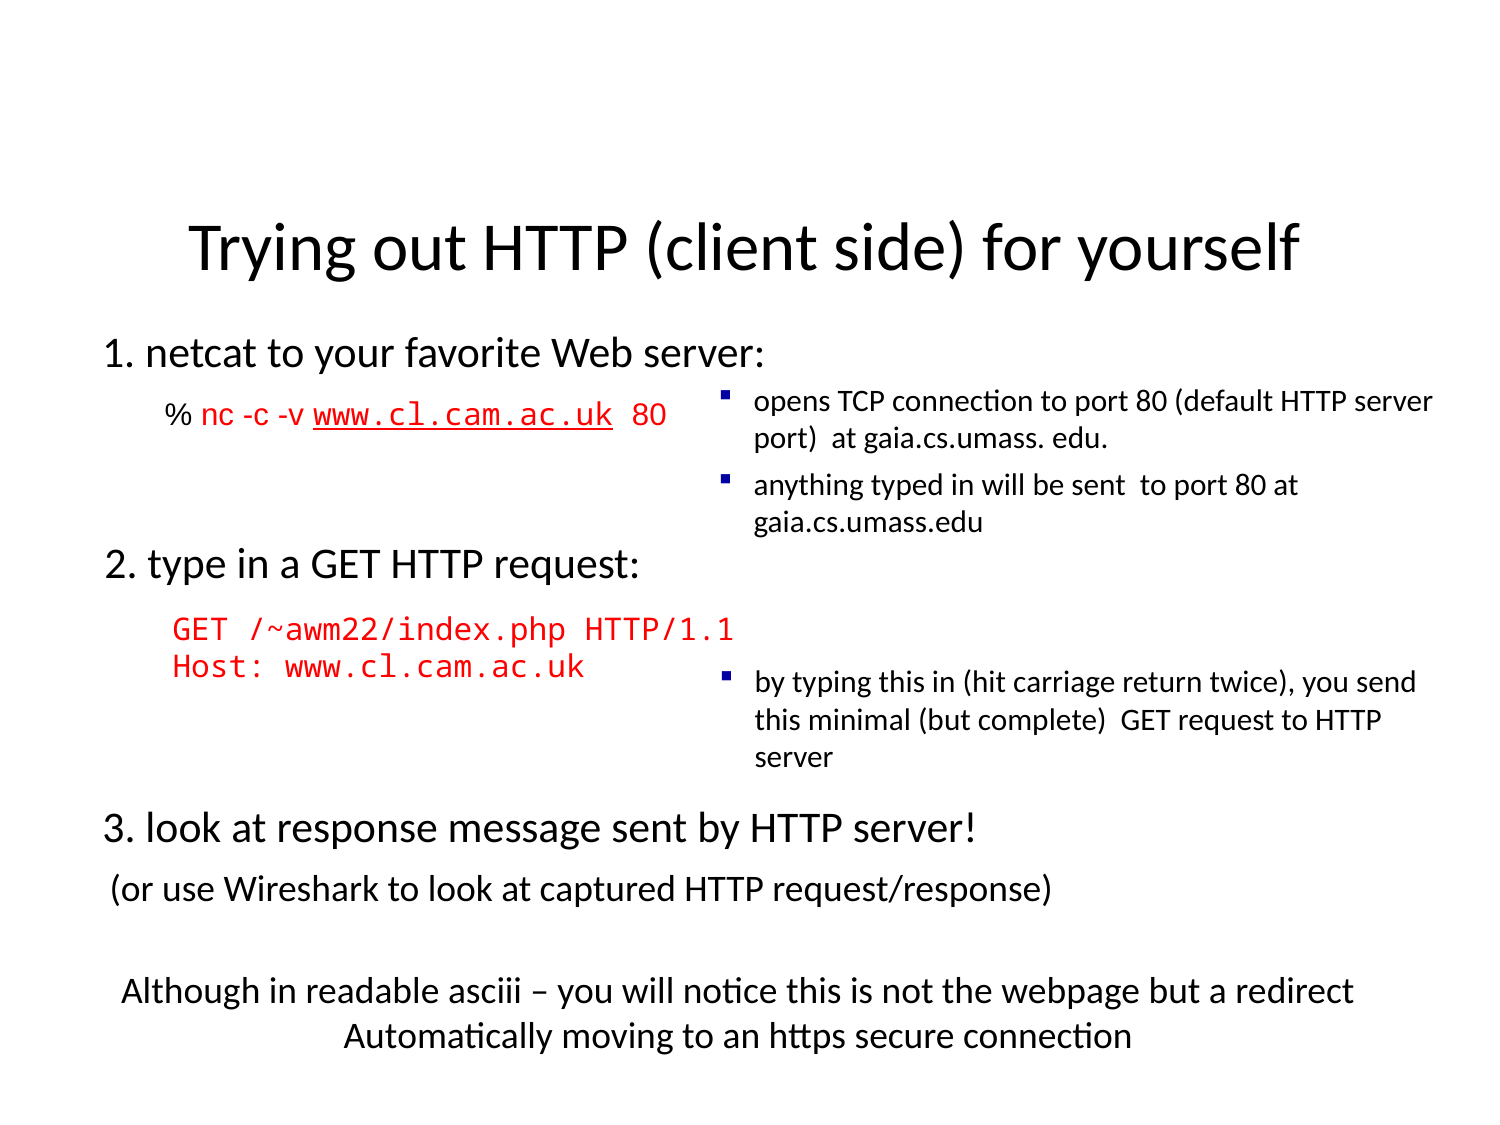

# Trying out HTTP (client side) for yourself
1. netcat to your favorite Web server:

opens TCP connection to port 80 (default HTTP server port)  at gaia.cs.umass. edu.
anything typed in will be sent  to port 80 at gaia.cs.umass.edu
% nc -c -v www.cl.cam.ac.uk 80
2. type in a GET HTTP request:

GET /~awm22/index.php HTTP/1.1
Host: www.cl.cam.ac.uk
by typing this in (hit carriage return twice), you send this minimal (but complete)  GET request to HTTP server
3. look at response message sent by HTTP server!
(or use Wireshark to look at captured HTTP request/response)
Although in readable asciii – you will notice this is not the webpage but a redirect
Automatically moving to an https secure connection
Transport Layer: 3-55